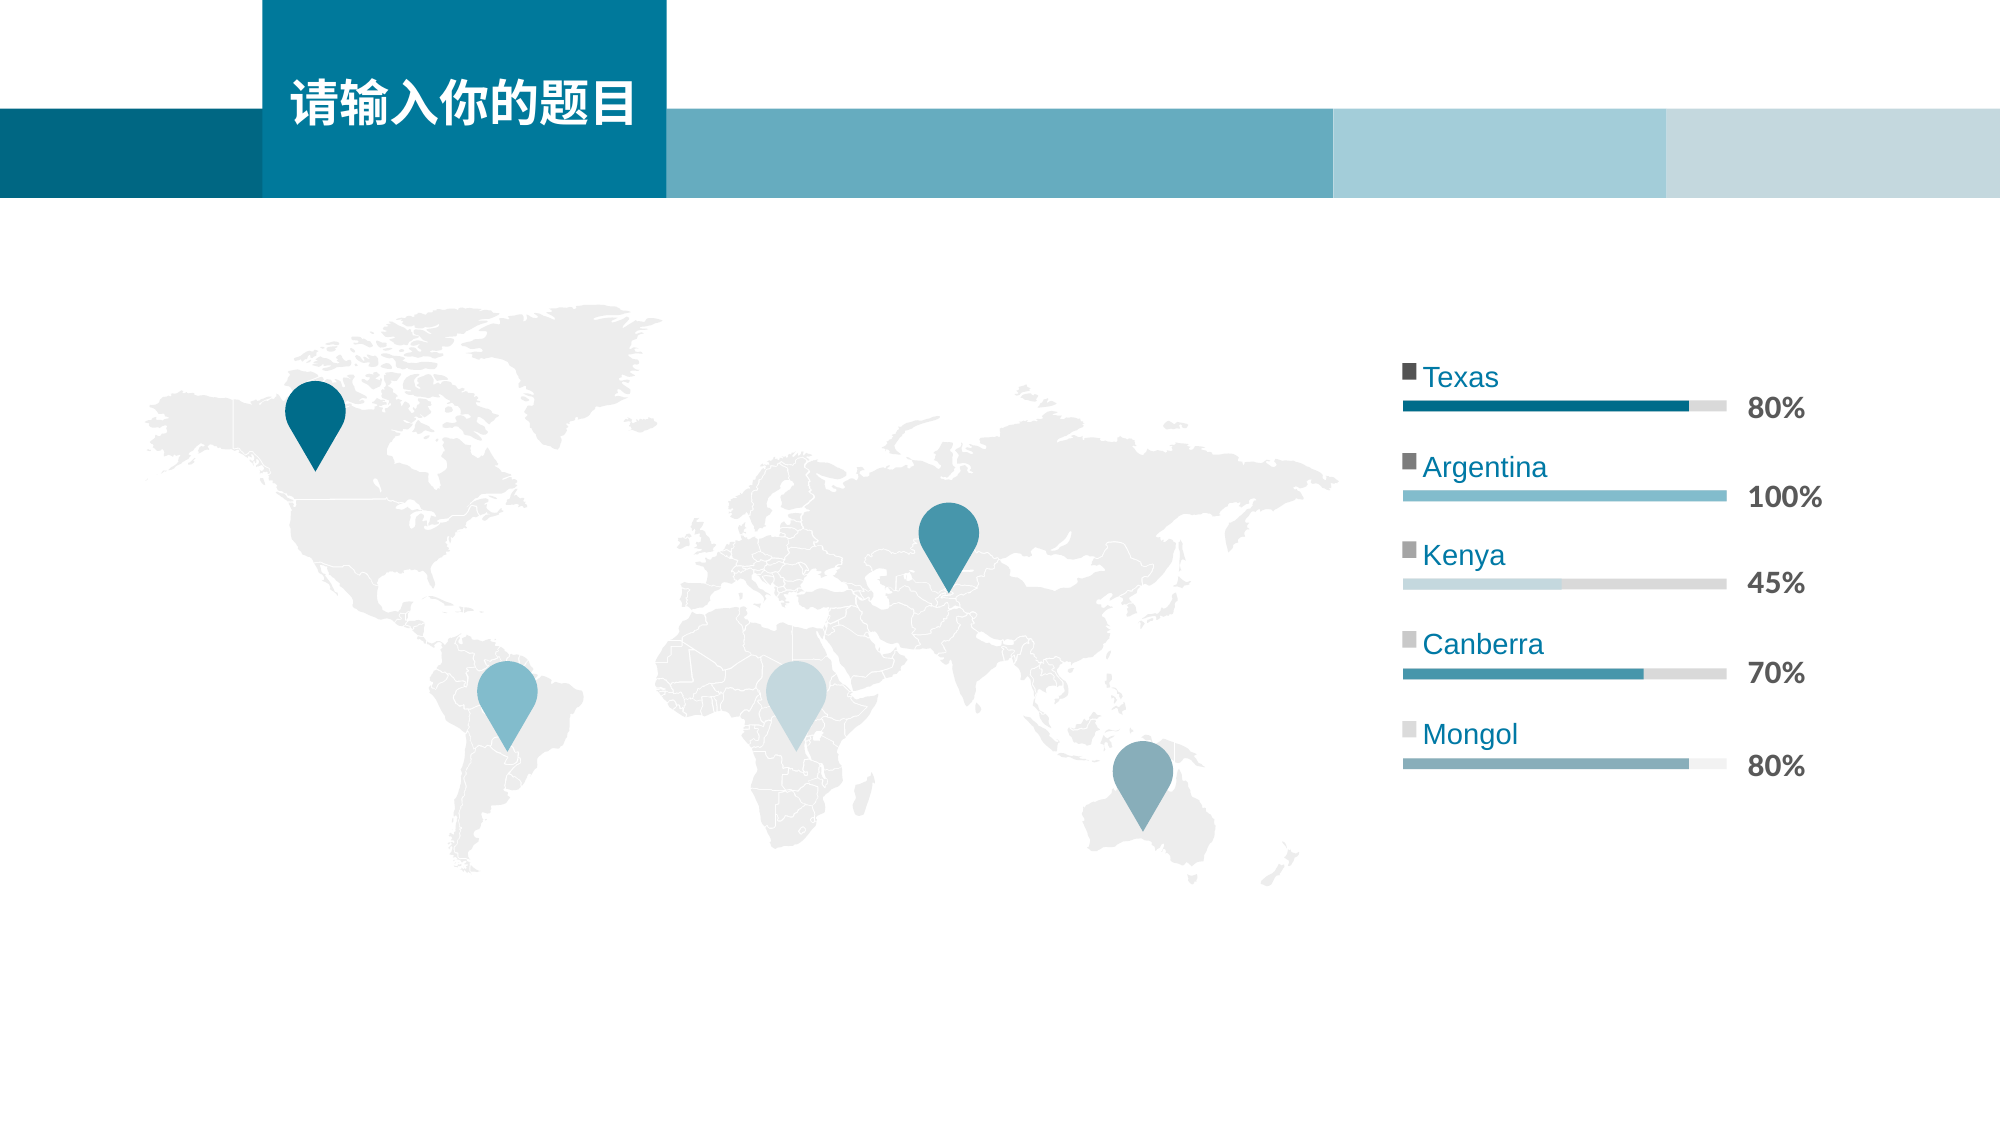

Texas

Argentina

Kenya

Canberra

Mongol

80%

100%

45%

70%

80%